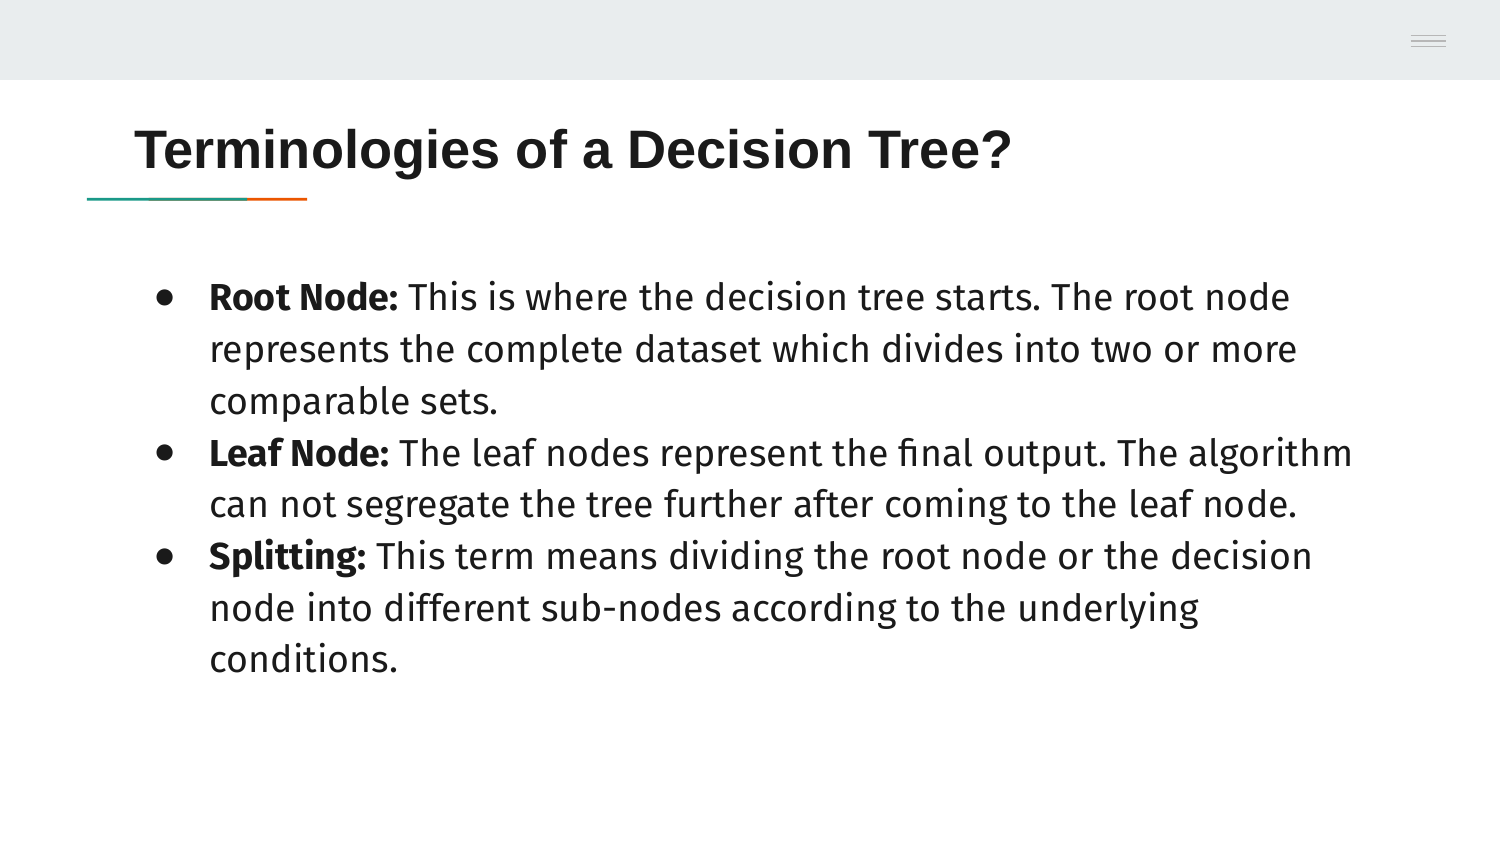

# Terminologies of a Decision Tree?
Root Node: This is where the decision tree starts. The root node represents the complete dataset which divides into two or more comparable sets.
Leaf Node: The leaf nodes represent the final output. The algorithm can not segregate the tree further after coming to the leaf node.
Splitting: This term means dividing the root node or the decision node into different sub-nodes according to the underlying conditions.